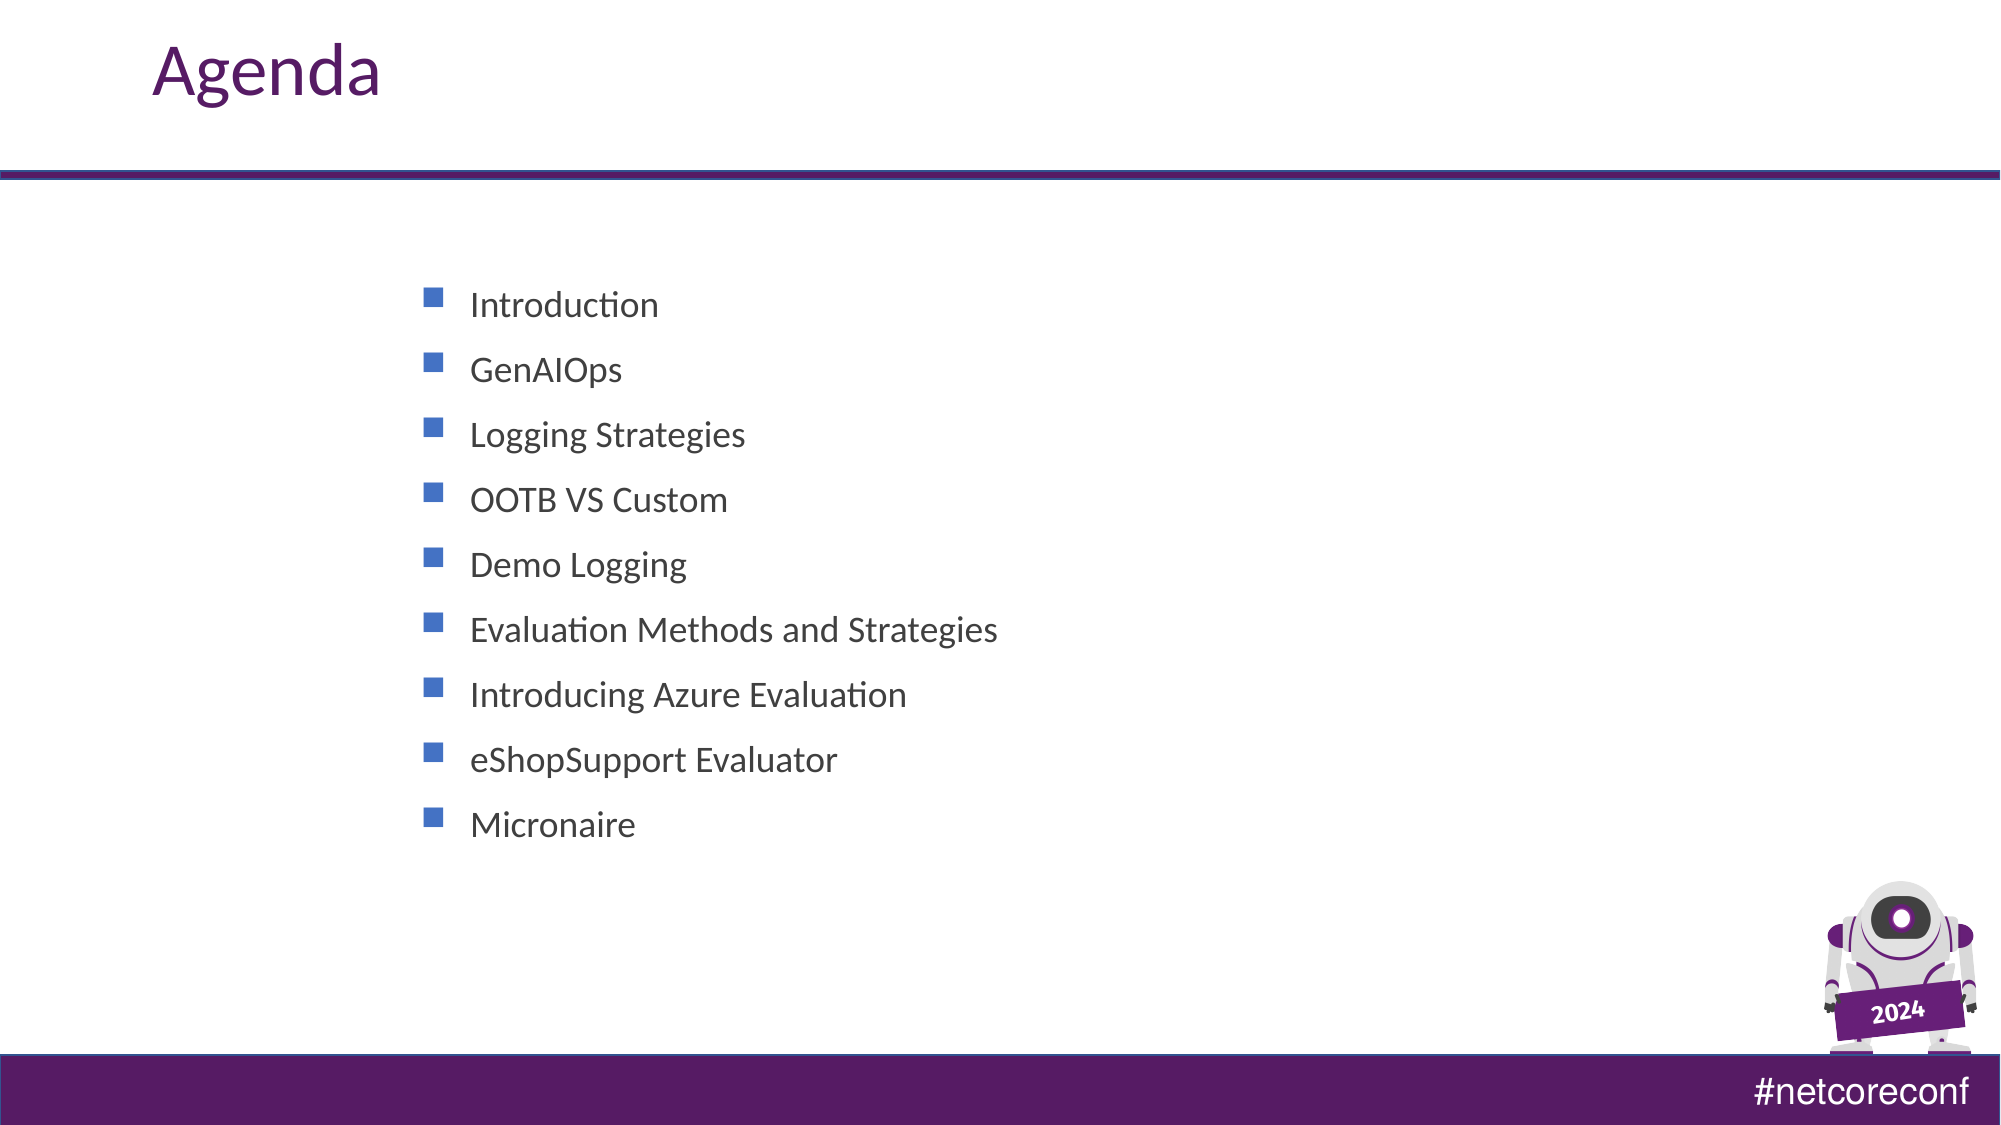

# Agenda
Introduction
GenAIOps
Logging Strategies
OOTB VS Custom
Demo Logging
Evaluation Methods and Strategies
Introducing Azure Evaluation
eShopSupport Evaluator
Micronaire